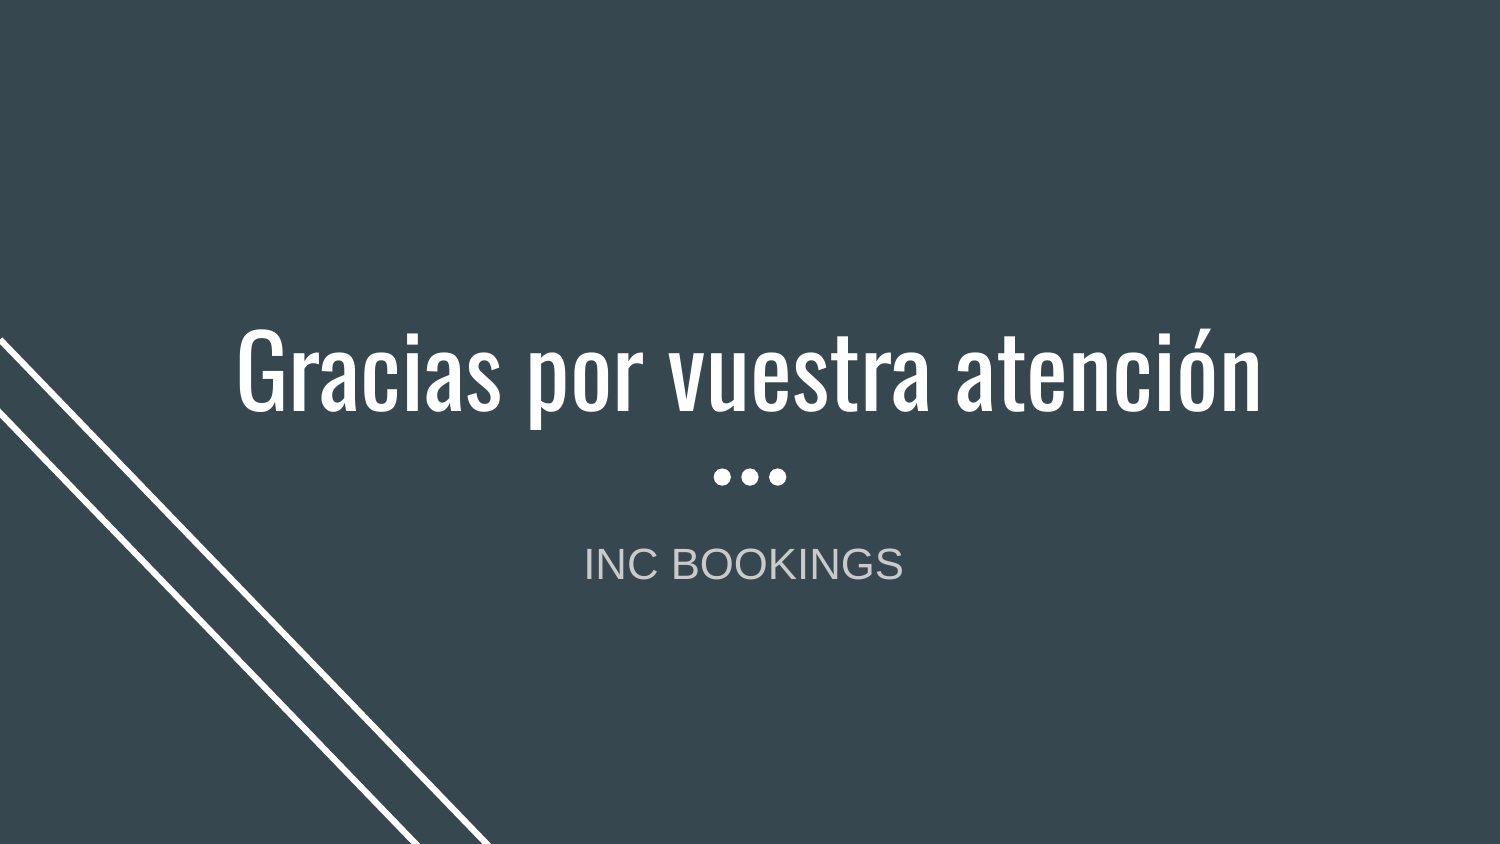

# Gracias por vuestra atención
INC BOOKINGS